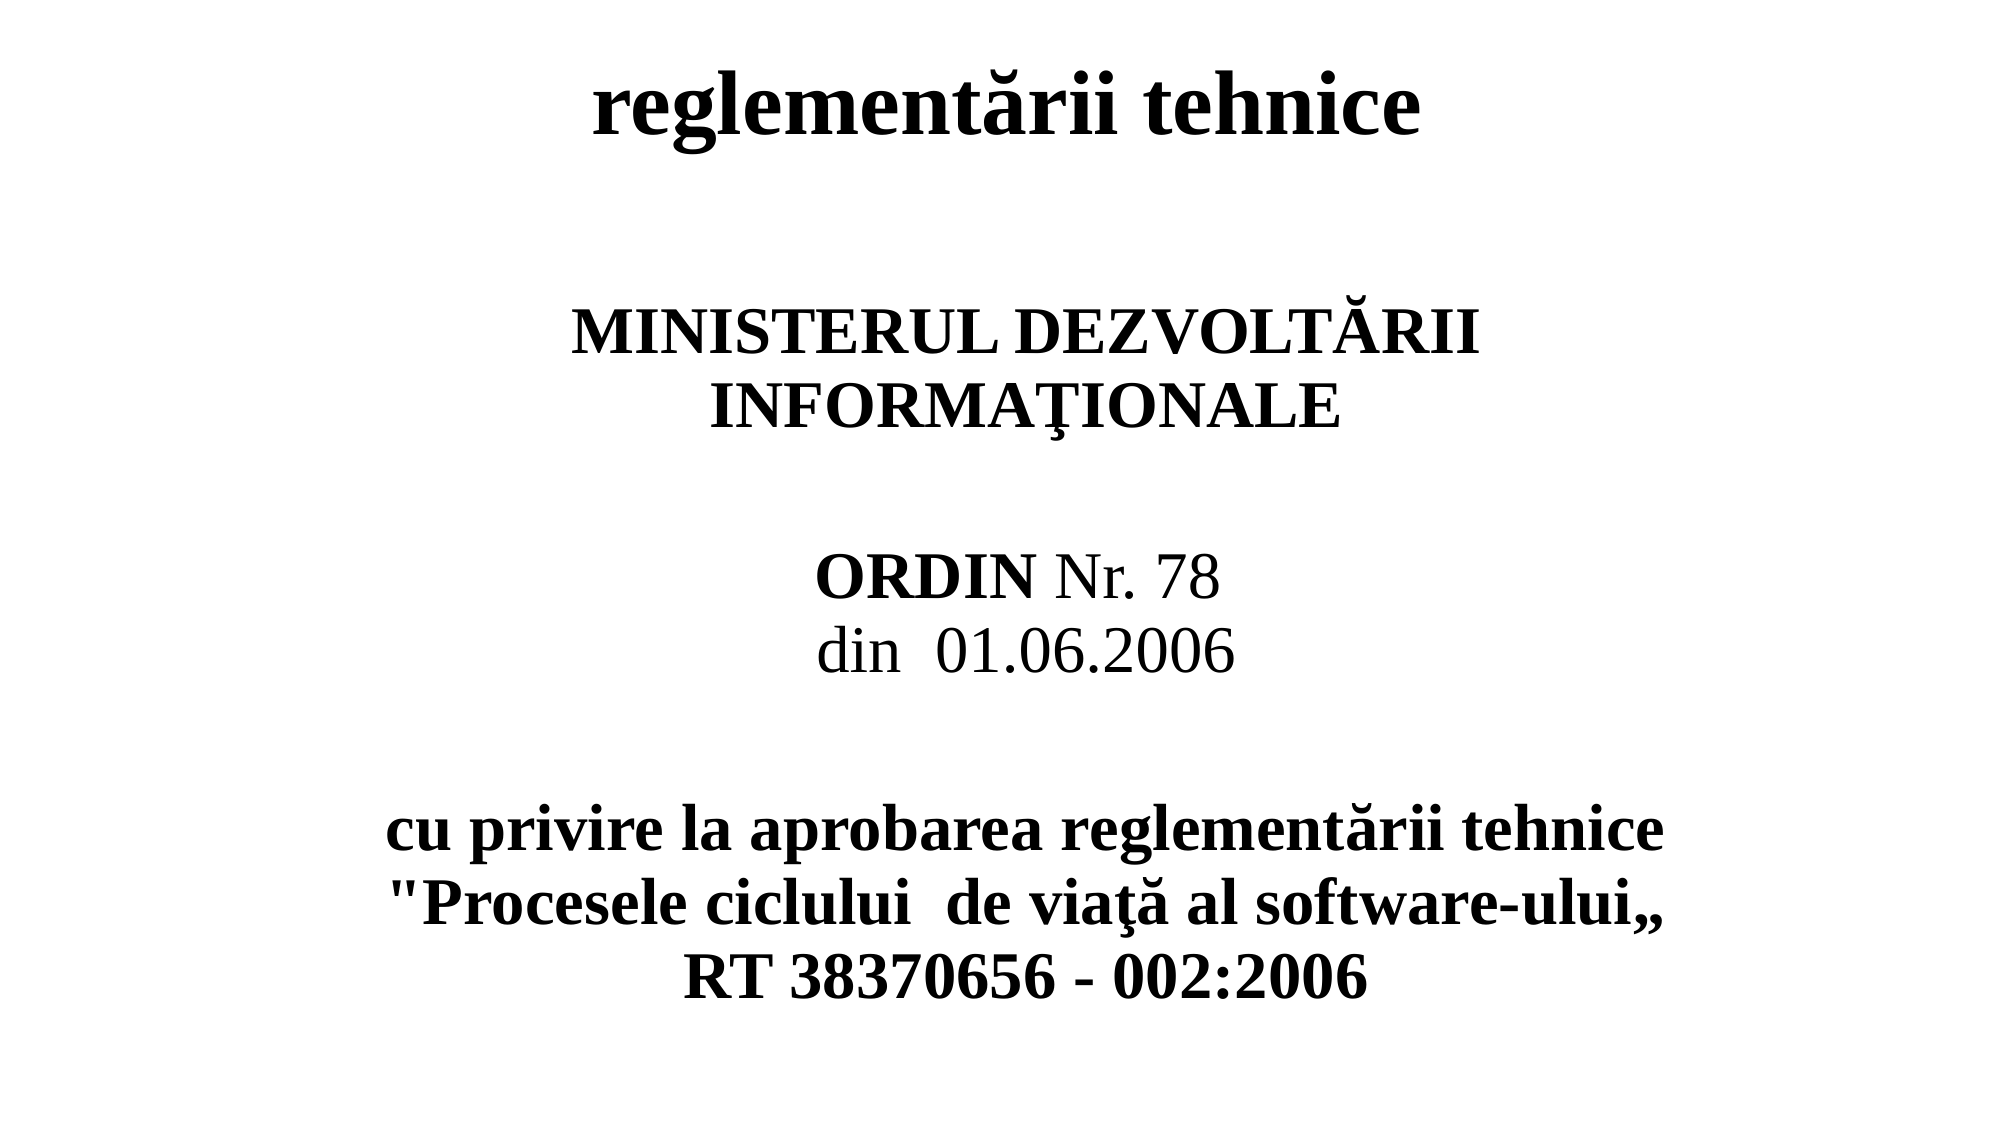

# reglementării tehnice
| MINISTERUL DEZVOLTĂRII INFORMAŢIONALE |
| --- |
| ORDIN Nr. 78  din  01.06.2006 |
| cu privire la aprobarea reglementării tehnice "Procesele ciclului  de viaţă al software-ului„ RT 38370656 - 002:2006 |